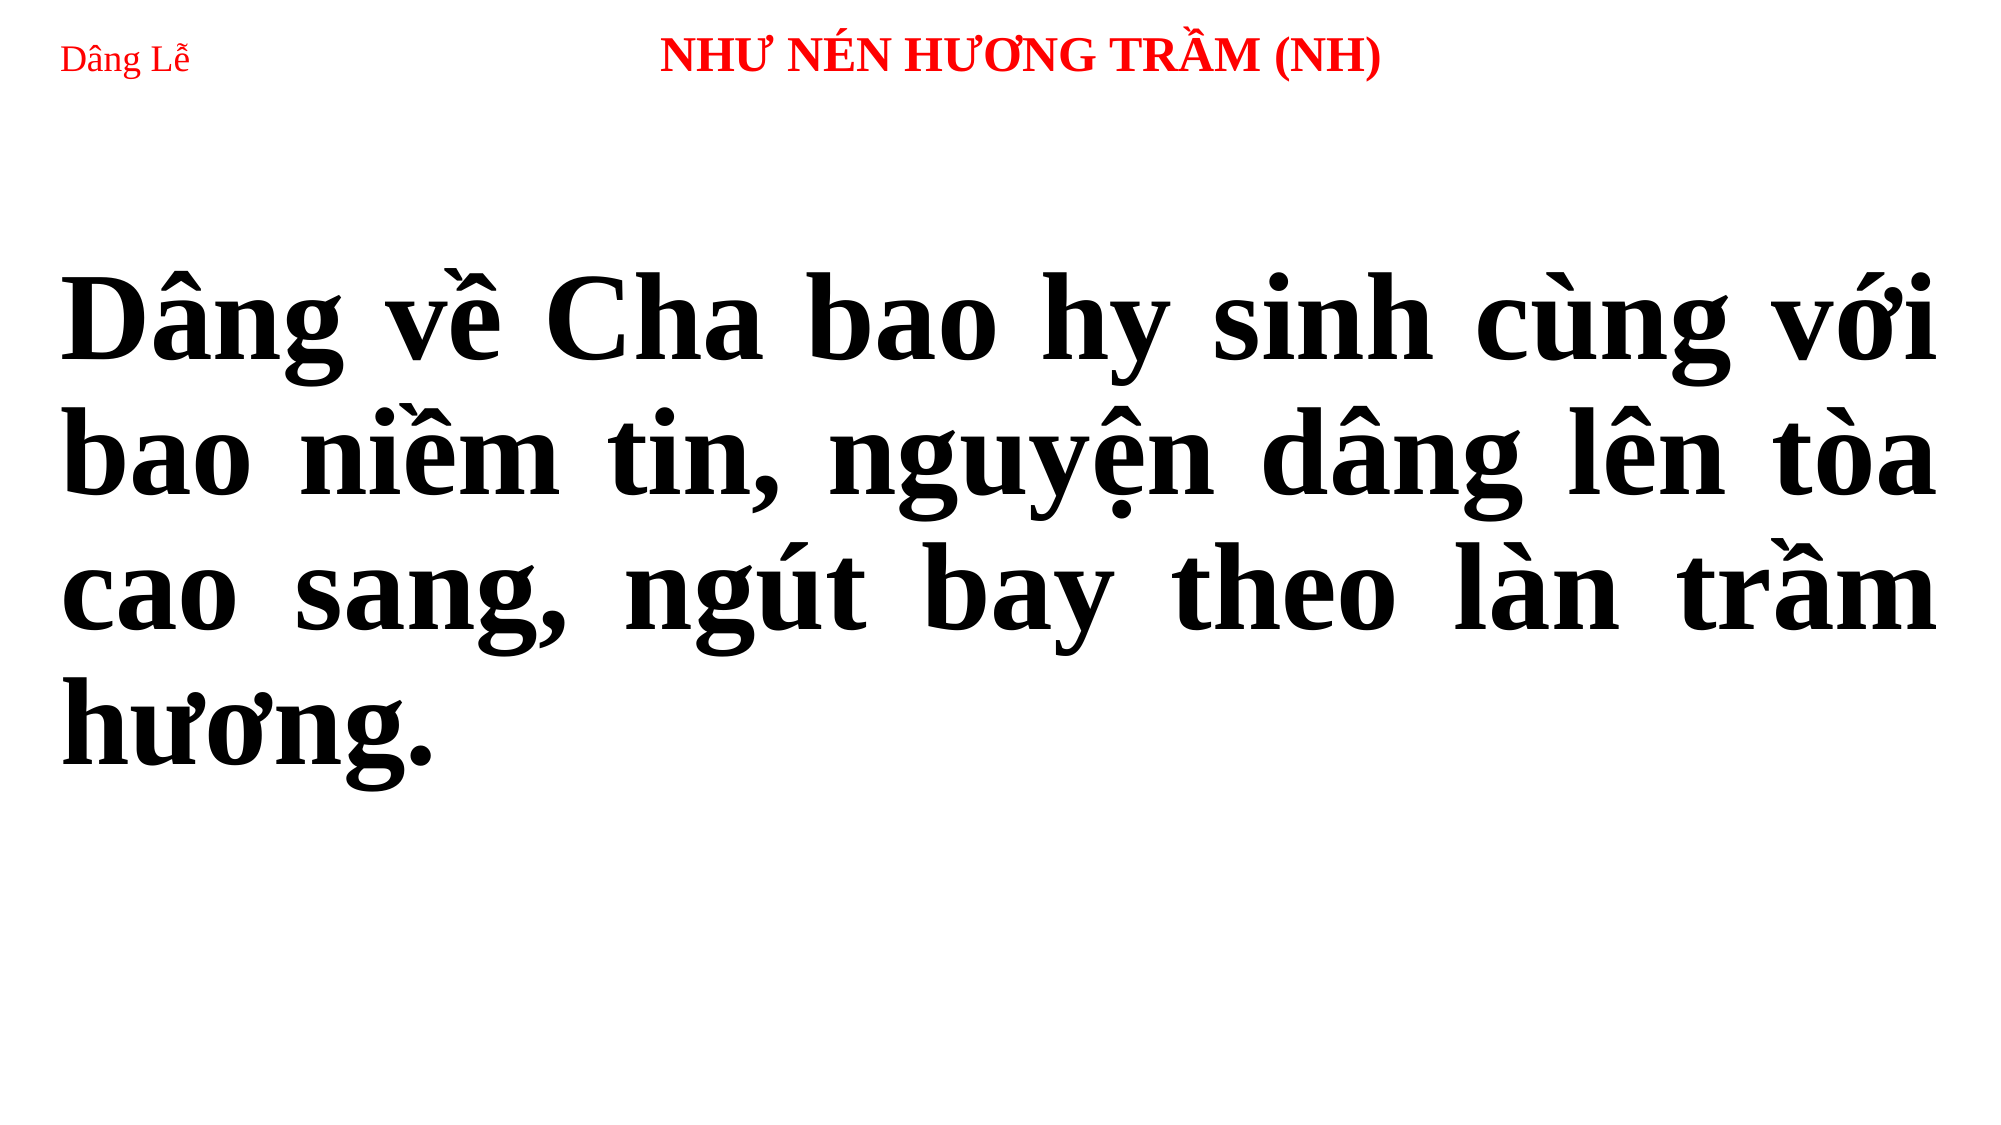

# Dâng Lễ             			NHƯ NÉN HƯƠNG TRẦM (NH)
Dâng về Cha bao hy sinh cùng với bao niềm tin, nguyện dâng lên tòa cao sang, ngút bay theo làn trầm hương.